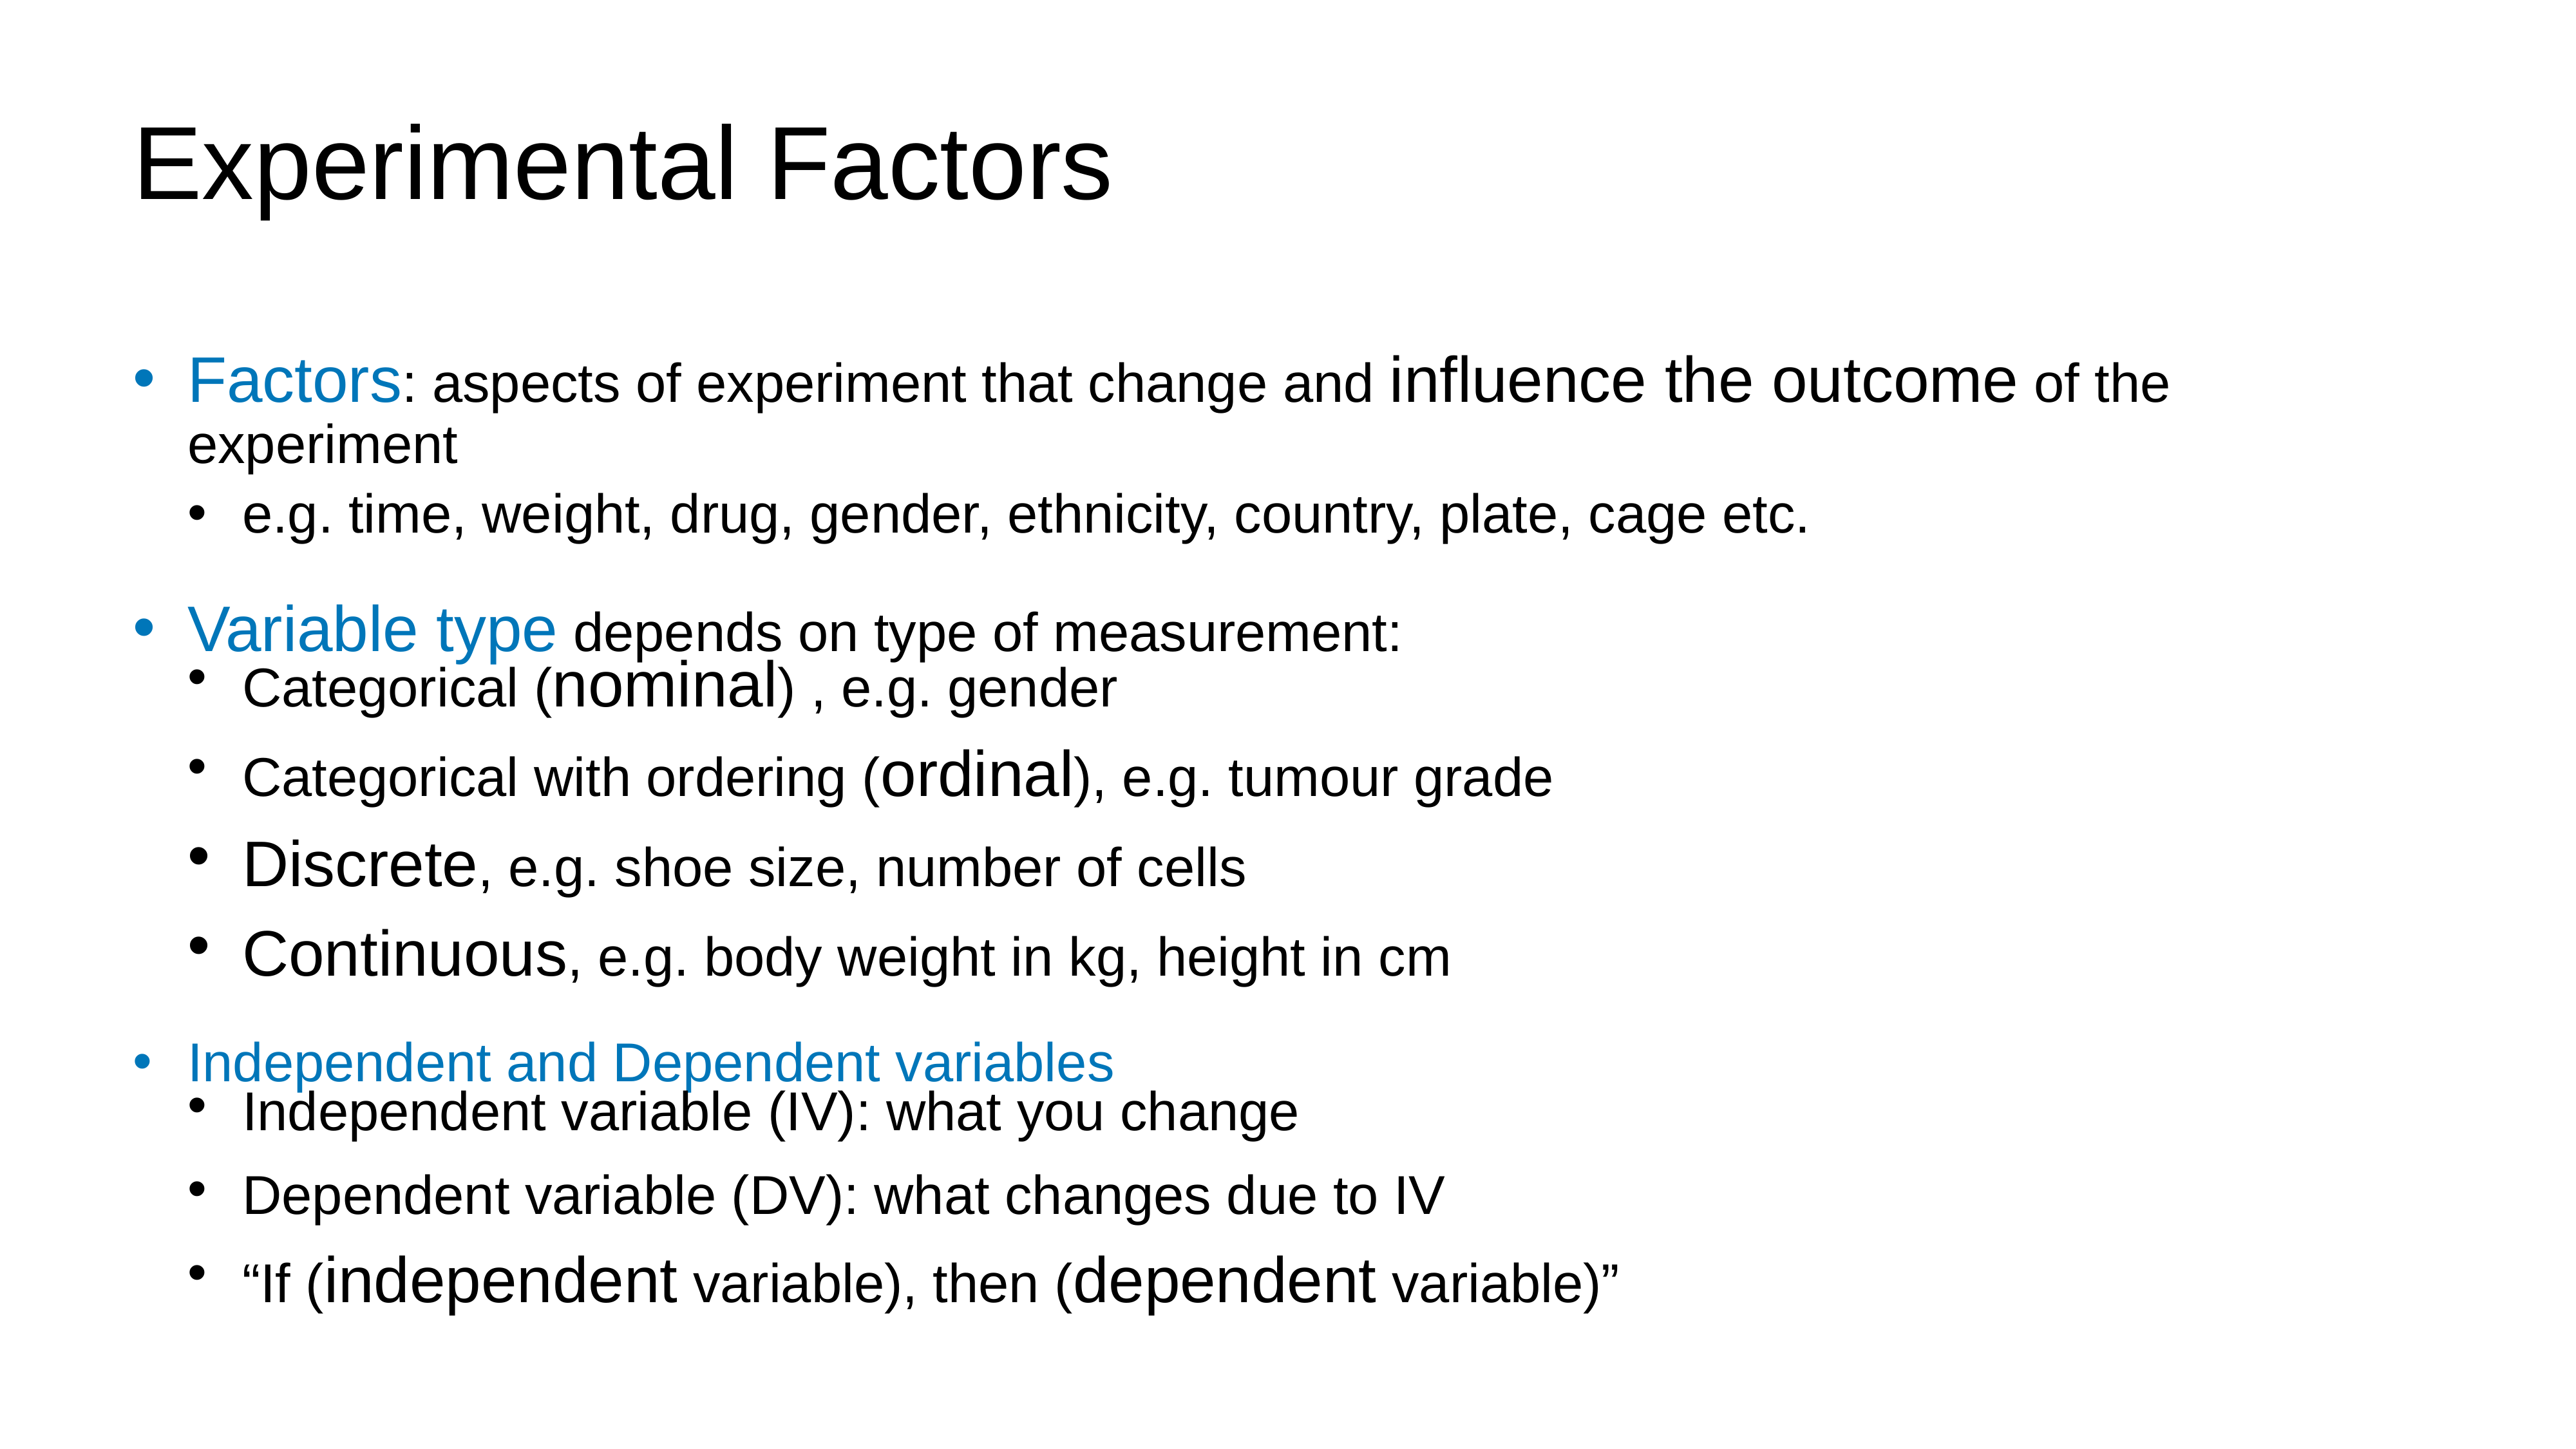

Experimental Factors
Factors: aspects of experiment that change and influence the outcome of the experiment
e.g. time, weight, drug, gender, ethnicity, country, plate, cage etc.
Variable type depends on type of measurement:
Categorical (nominal) , e.g. gender
Categorical with ordering (ordinal), e.g. tumour grade
Discrete, e.g. shoe size, number of cells
Continuous, e.g. body weight in kg, height in cm
Independent and Dependent variables
Independent variable (IV): what you change
Dependent variable (DV): what changes due to IV
“If (independent variable), then (dependent variable)”